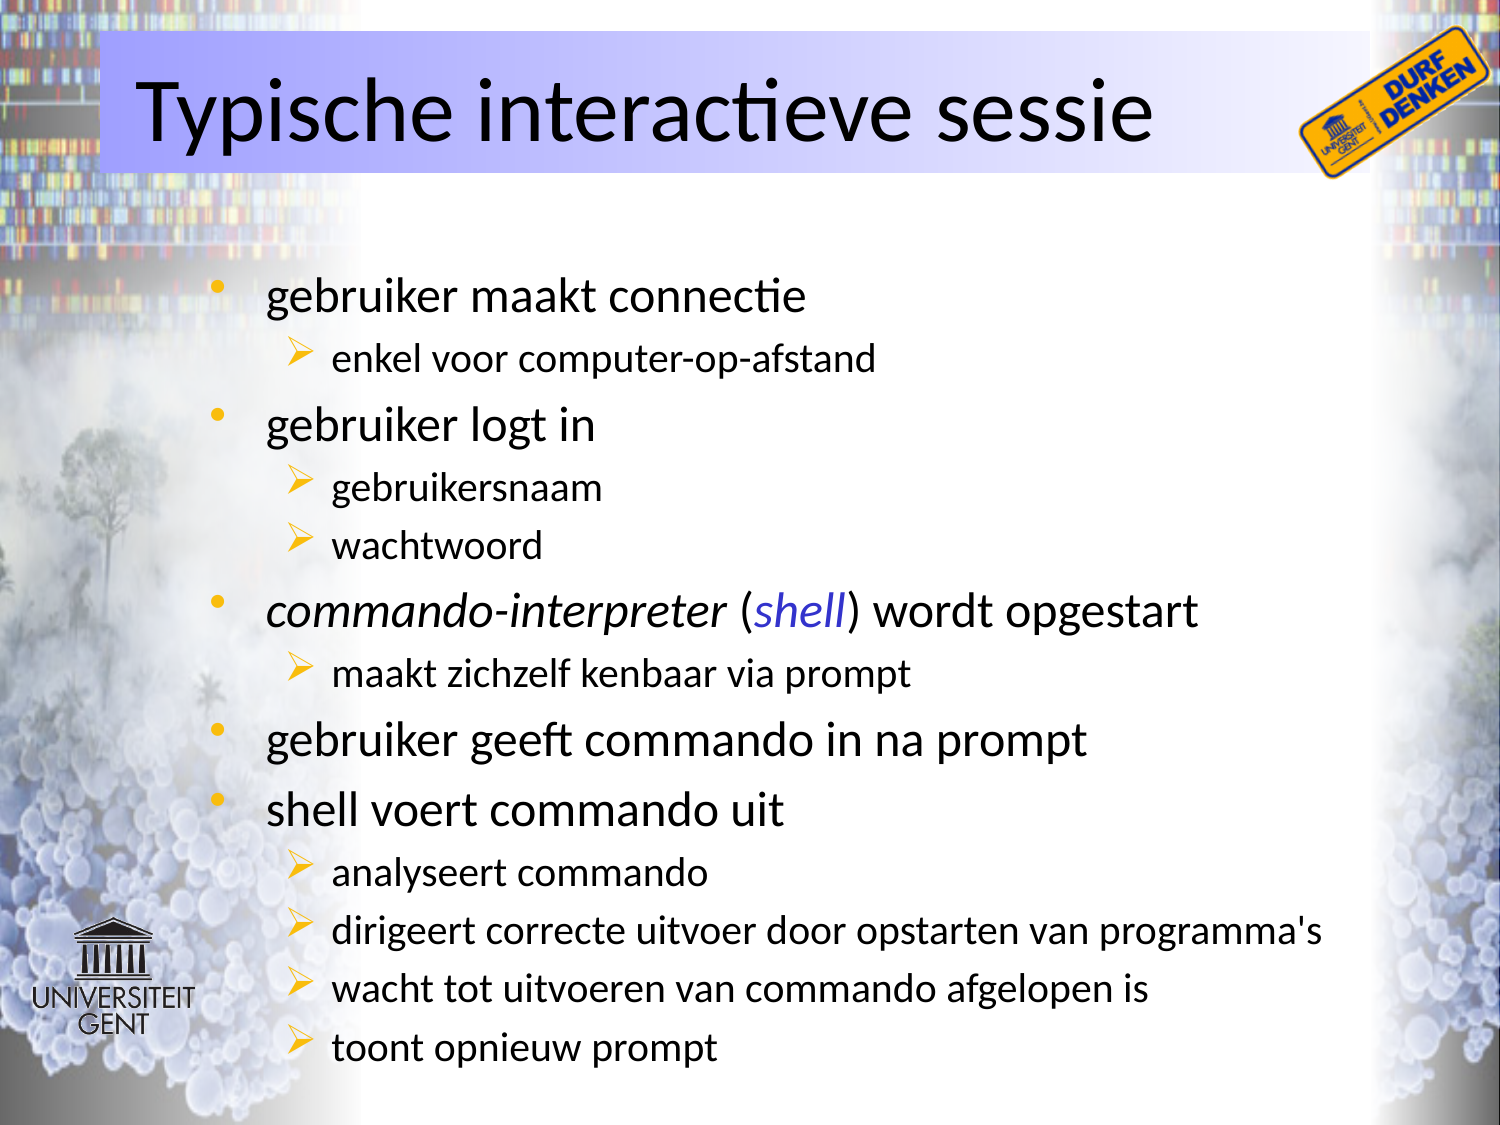

# Typische interactieve sessie
gebruiker maakt connectie
enkel voor computer-op-afstand
gebruiker logt in
gebruikersnaam
wachtwoord
commando-interpreter (shell) wordt opgestart
maakt zichzelf kenbaar via prompt
gebruiker geeft commando in na prompt
shell voert commando uit
analyseert commando
dirigeert correcte uitvoer door opstarten van programma's
wacht tot uitvoeren van commando afgelopen is
toont opnieuw prompt